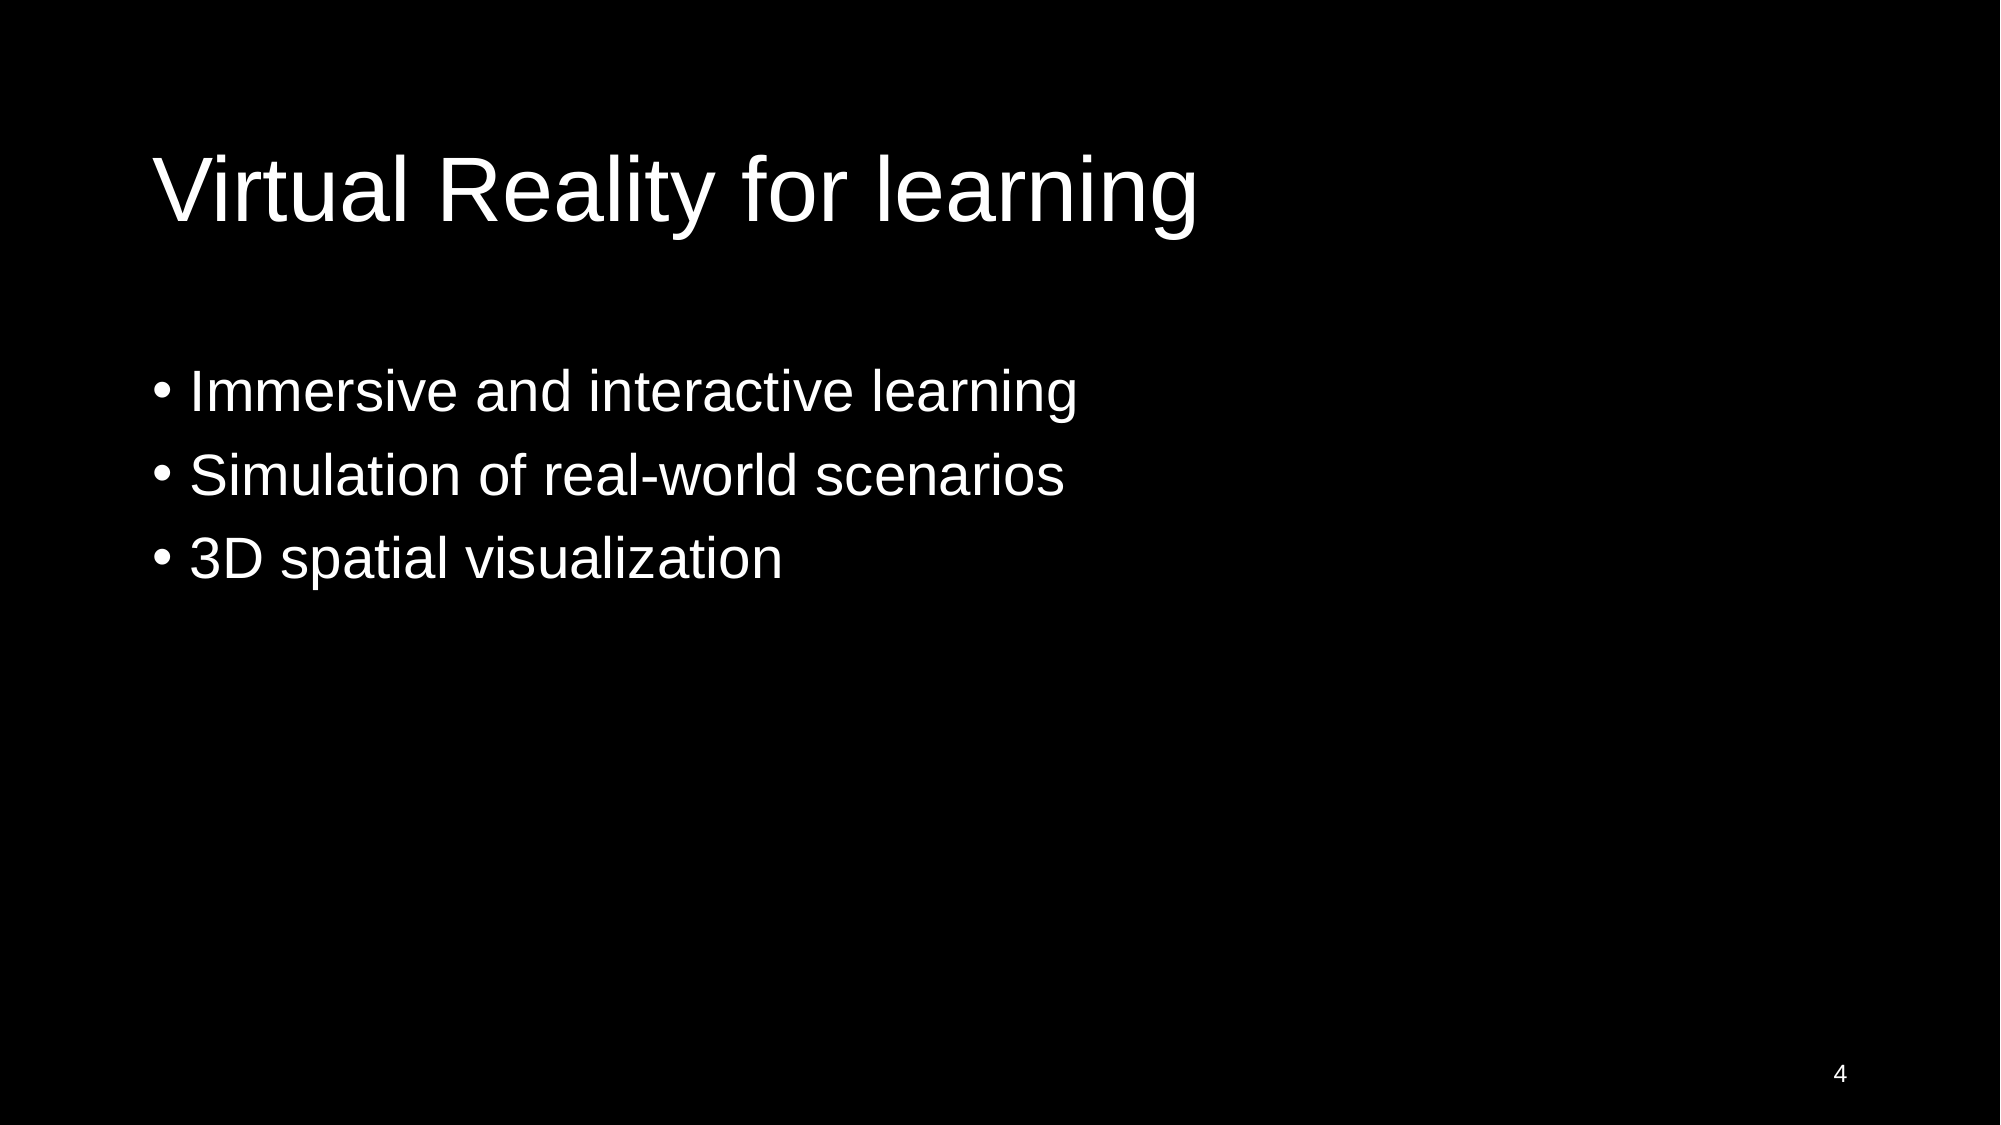

# Virtual Reality for learning
Immersive and interactive learning
Simulation of real-world scenarios
3D spatial visualization
4